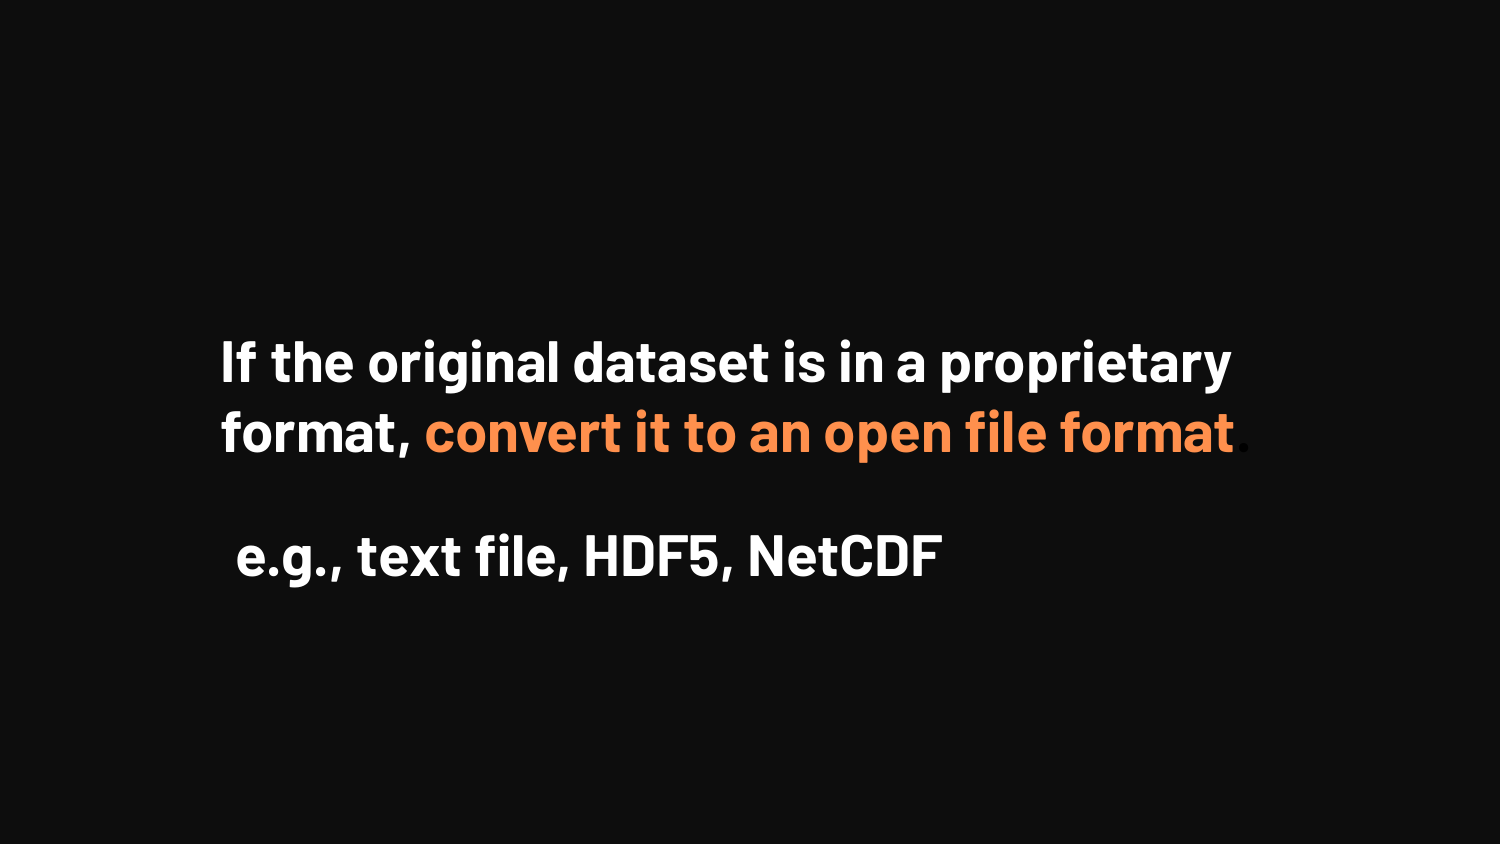

If the original dataset is in a proprietary format, convert it to an open file format.
e.g., text file, HDF5, NetCDF